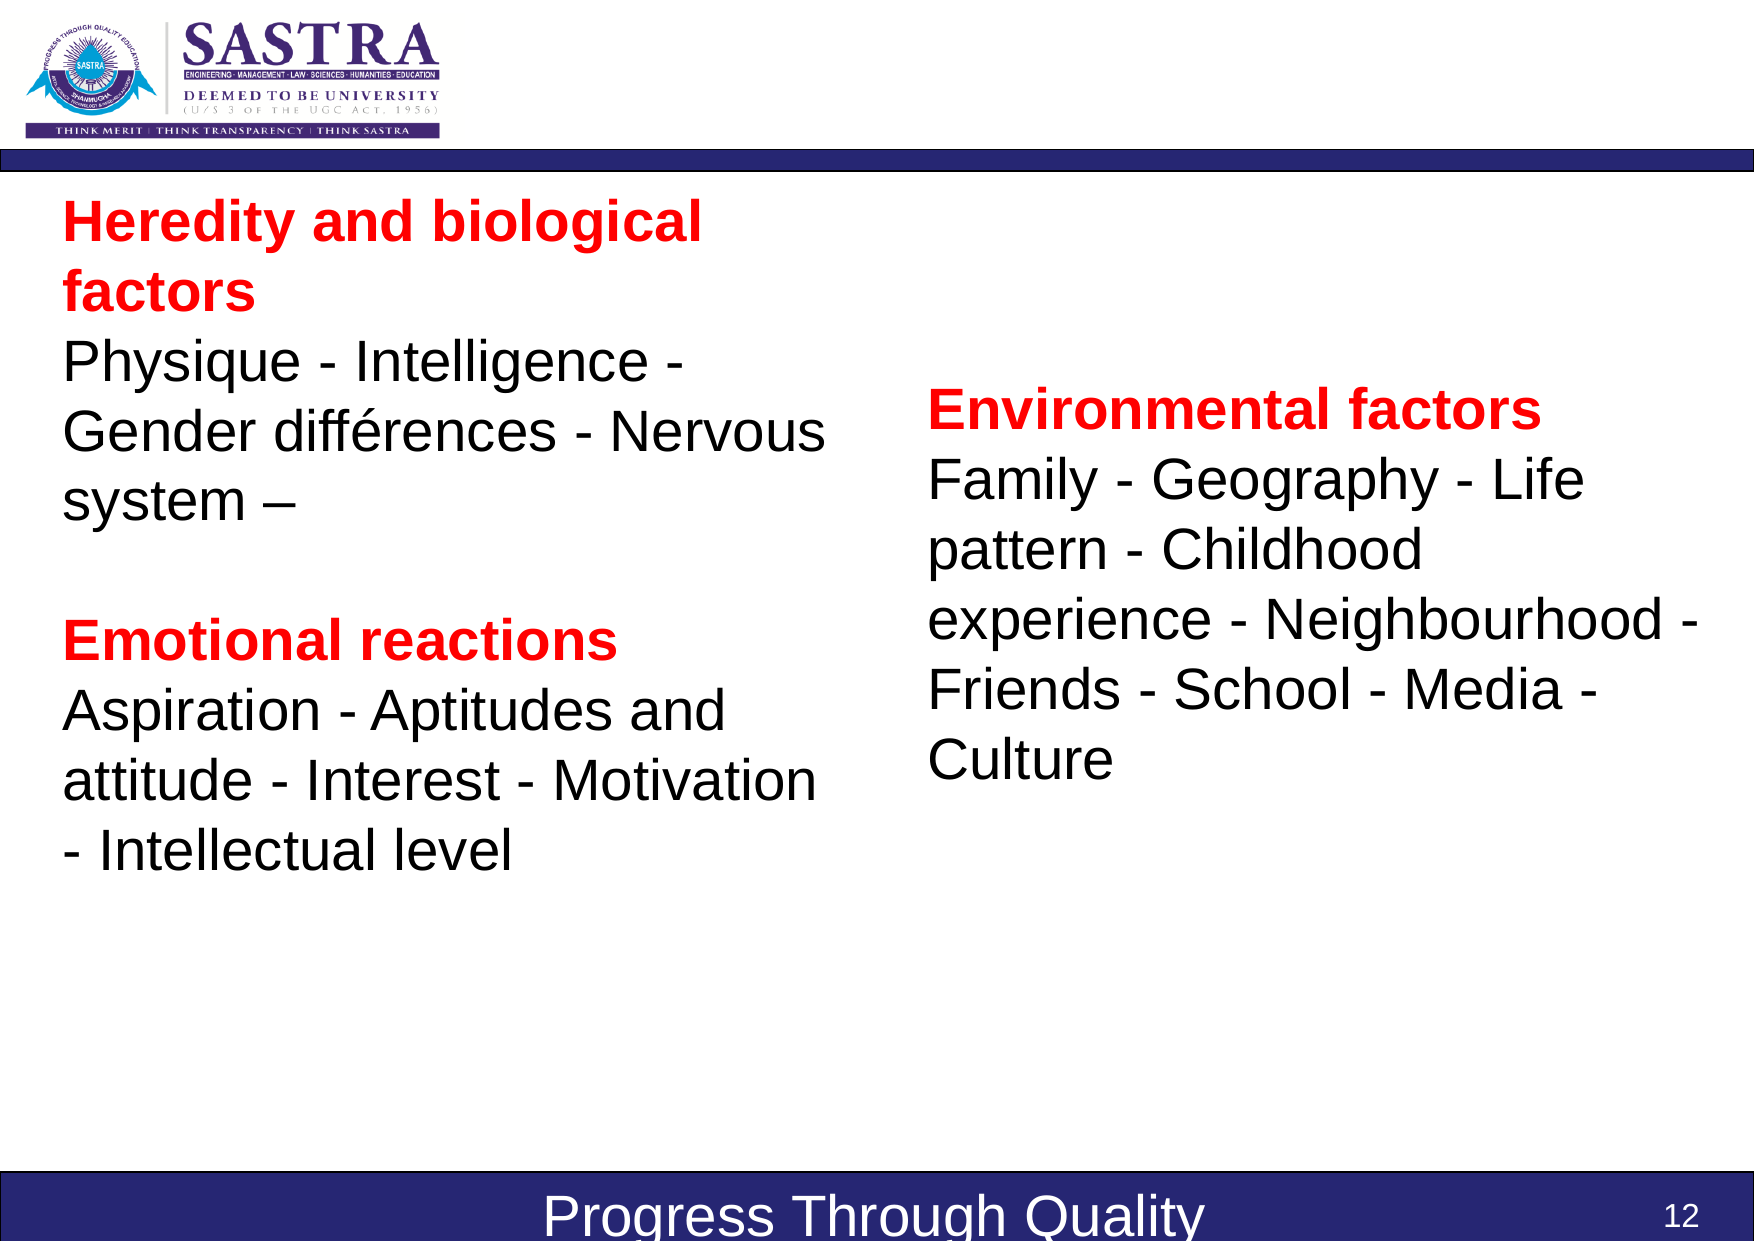

Heredity and biological factors
Physique - Intelligence - Gender différences - Nervous system –

Emotional reactions
Aspiration - Aptitudes and attitude - Interest - Motivation - Intellectual level
Environmental factors
Family - Geography - Life pattern - Childhood experience - Neighbourhood - Friends - School - Media -   Culture
12